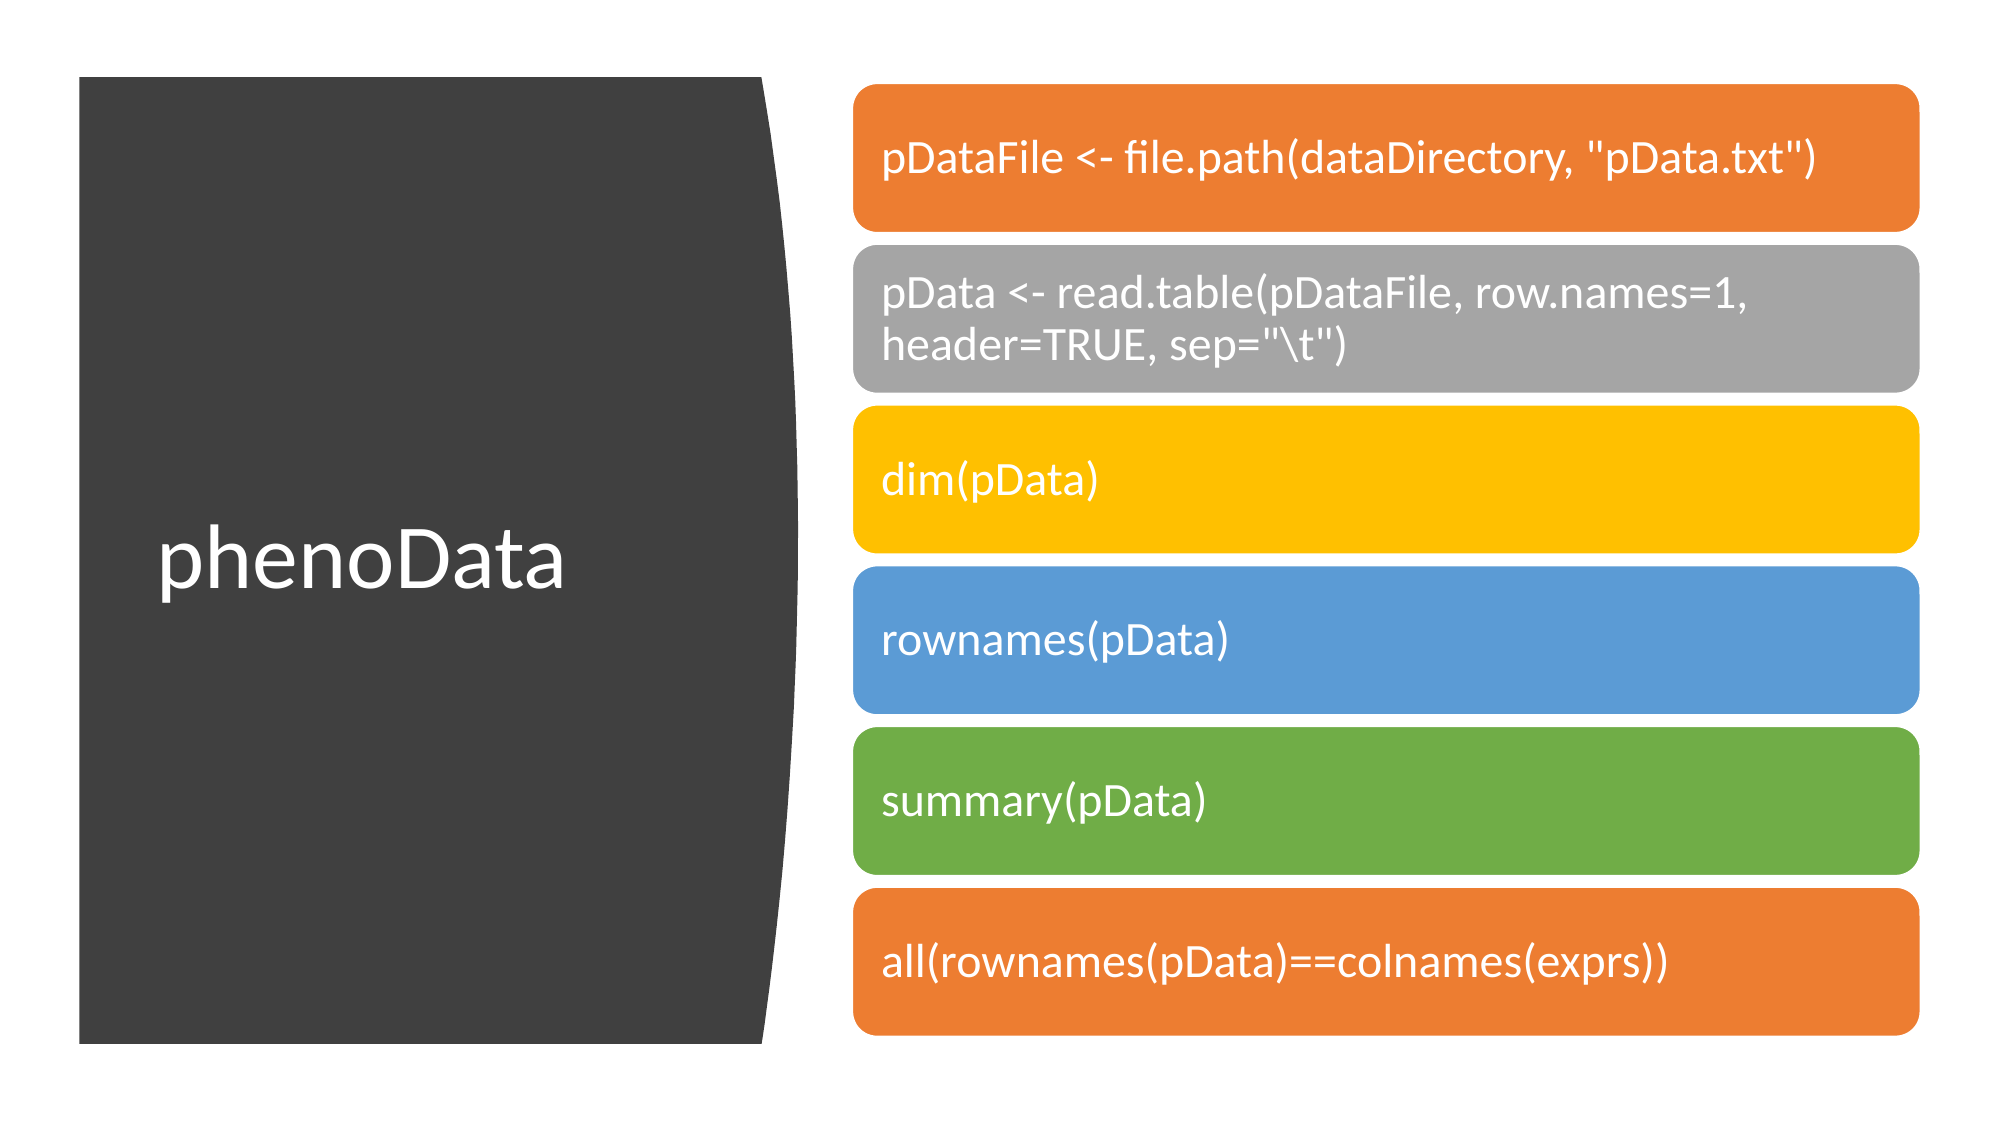

pDataFile <- file.path(dataDirectory, "pData.txt")
pData <- read.table(pDataFile, row.names=1, header=TRUE, sep="\t")
dim(pData)
rownames(pData)
summary(pData)
all(rownames(pData)==colnames(exprs))

# phenoData